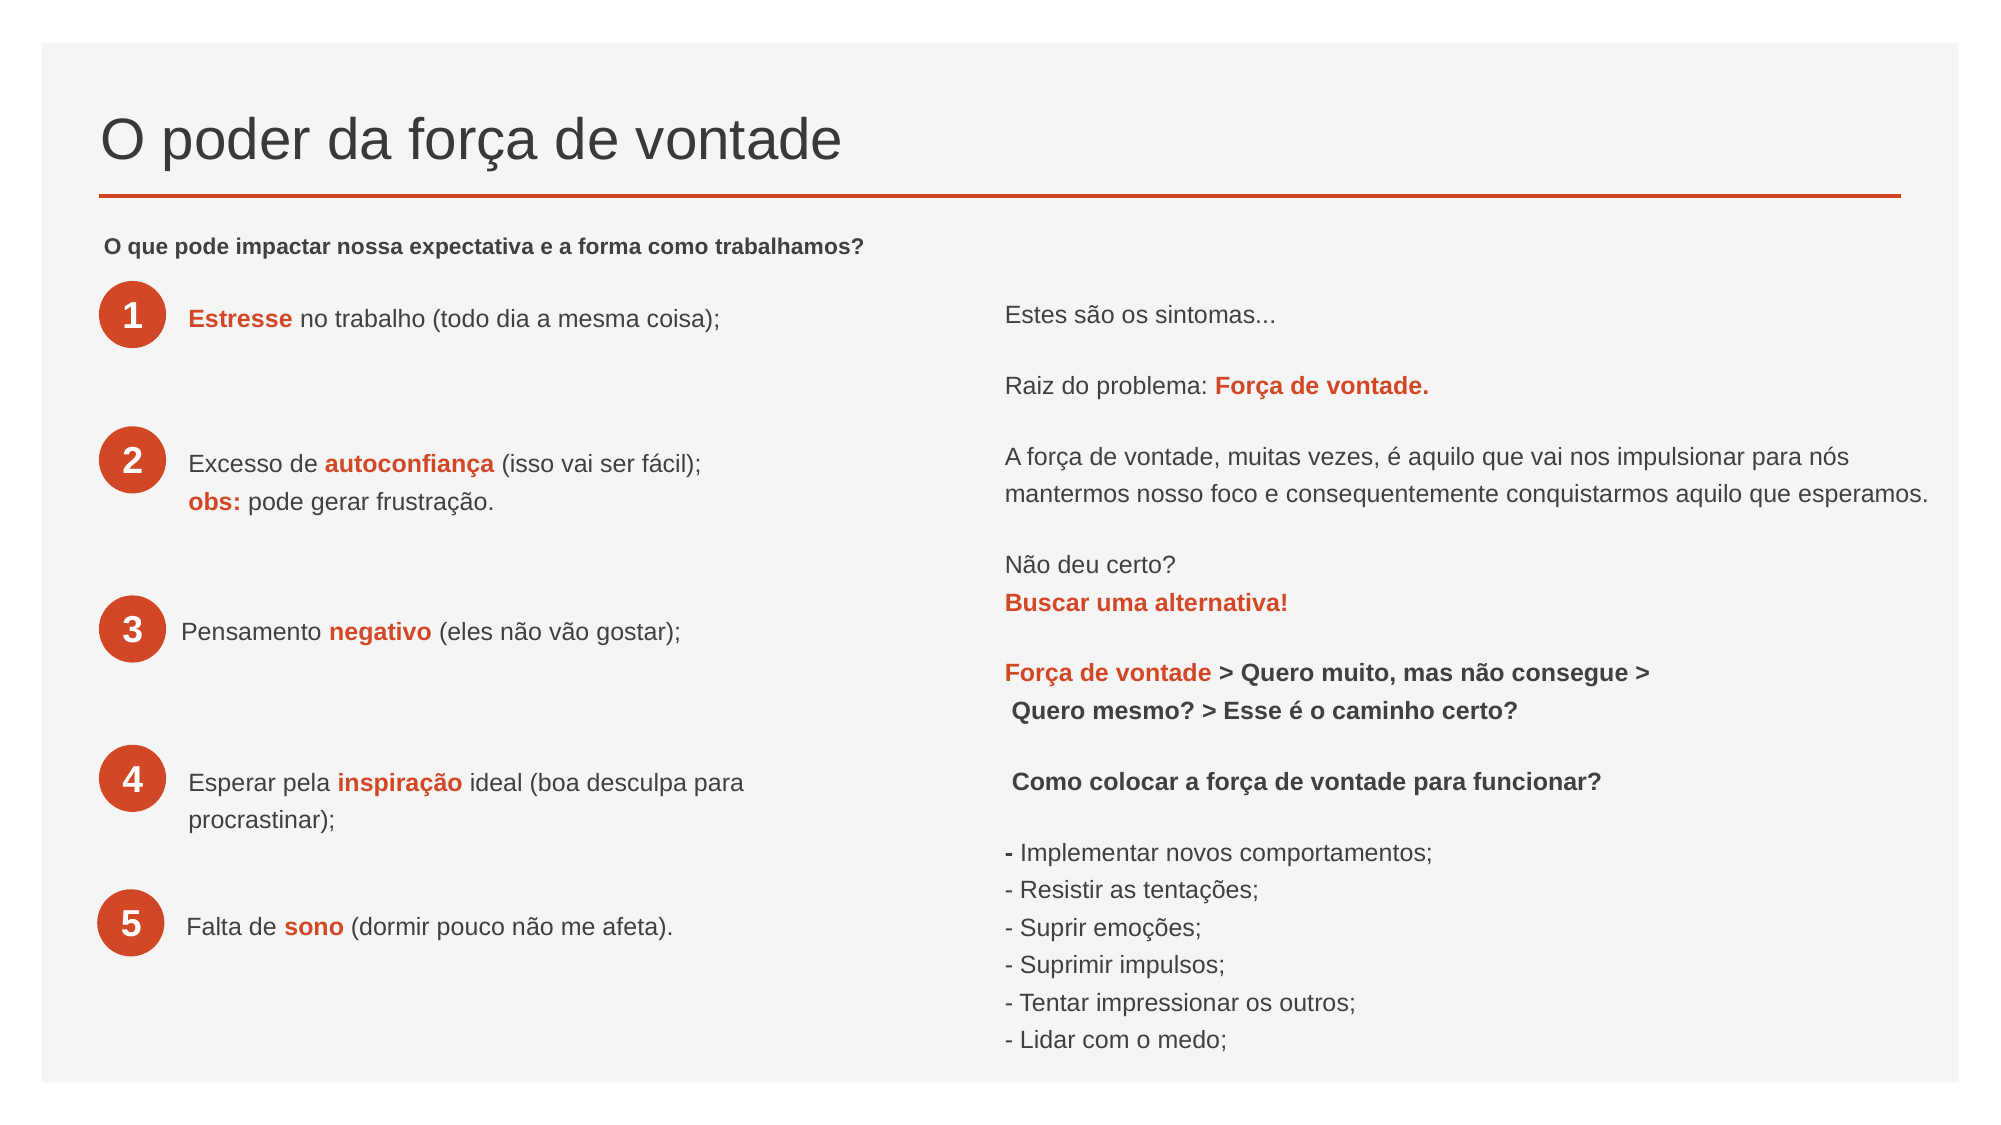

# O poder da força de vontade
O que pode impactar nossa expectativa e a forma como trabalhamos?

1
Estes são os sintomas...
Raiz do problema: Força de vontade.
A força de vontade, muitas vezes, é aquilo que vai nos impulsionar para nós
mantermos nosso foco e consequentemente conquistarmos aquilo que esperamos.
Não deu certo?
Buscar uma alternativa!
Força de vontade > Quero muito, mas não consegue >
 Quero mesmo? > Esse é o caminho certo?
 Como colocar a força de vontade para funcionar?
- Implementar novos comportamentos;
- Resistir as tentações;
- Suprir emoções;
- Suprimir impulsos;
- Tentar impressionar os outros;
- Lidar com o medo;

Estresse no trabalho (todo dia a mesma coisa);

2
Excesso de autoconfiança (isso vai ser fácil);
obs: pode gerar frustração.

3
Pensamento negativo (eles não vão gostar);

4
Esperar pela inspiração ideal (boa desculpa para procrastinar);

5
Falta de sono (dormir pouco não me afeta).